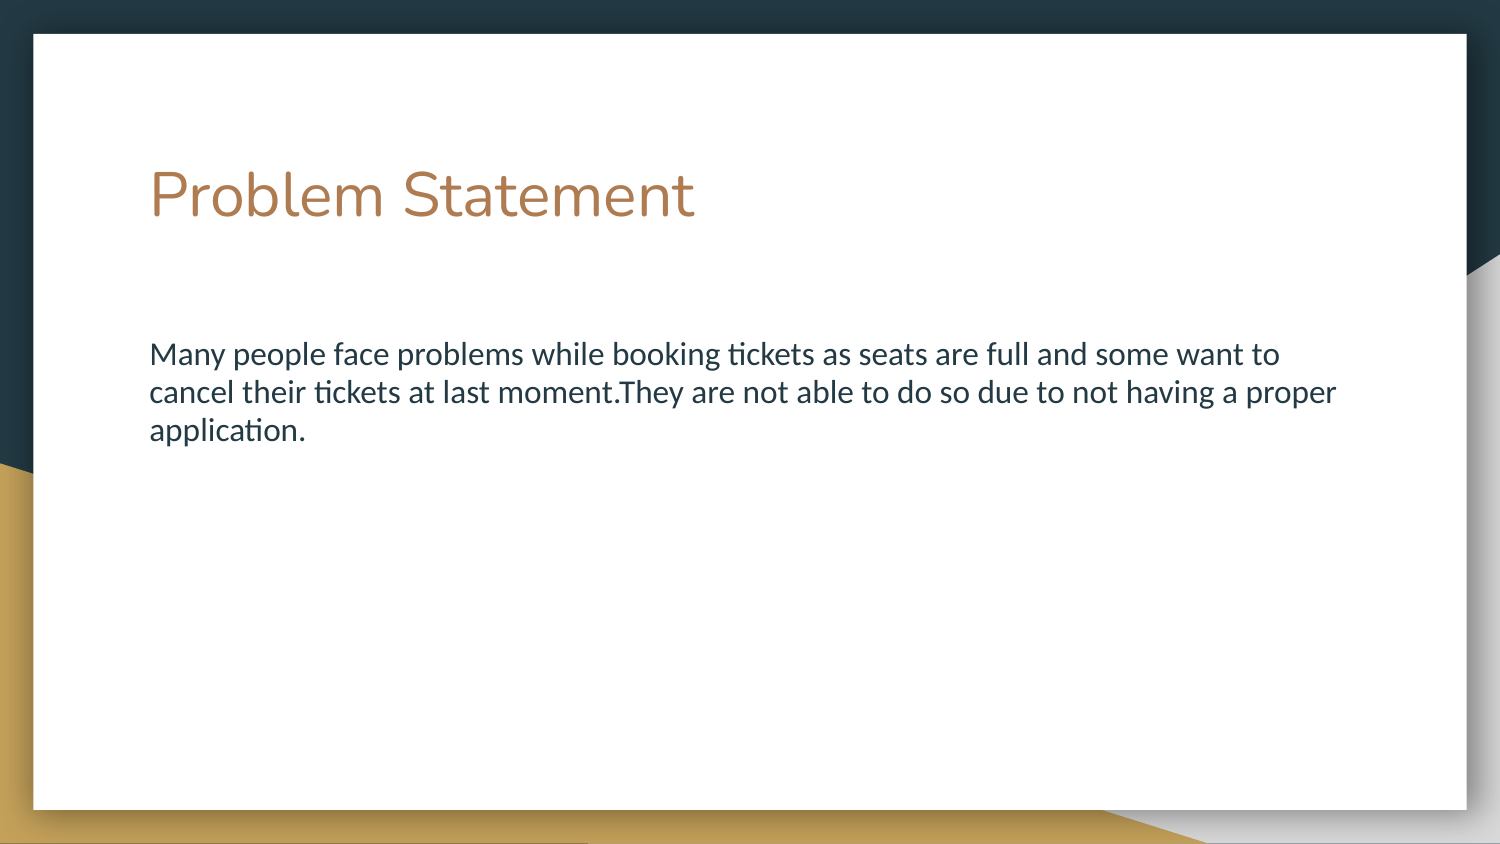

# Problem Statement
Many people face problems while booking tickets as seats are full and some want to cancel their tickets at last moment.They are not able to do so due to not having a proper application.